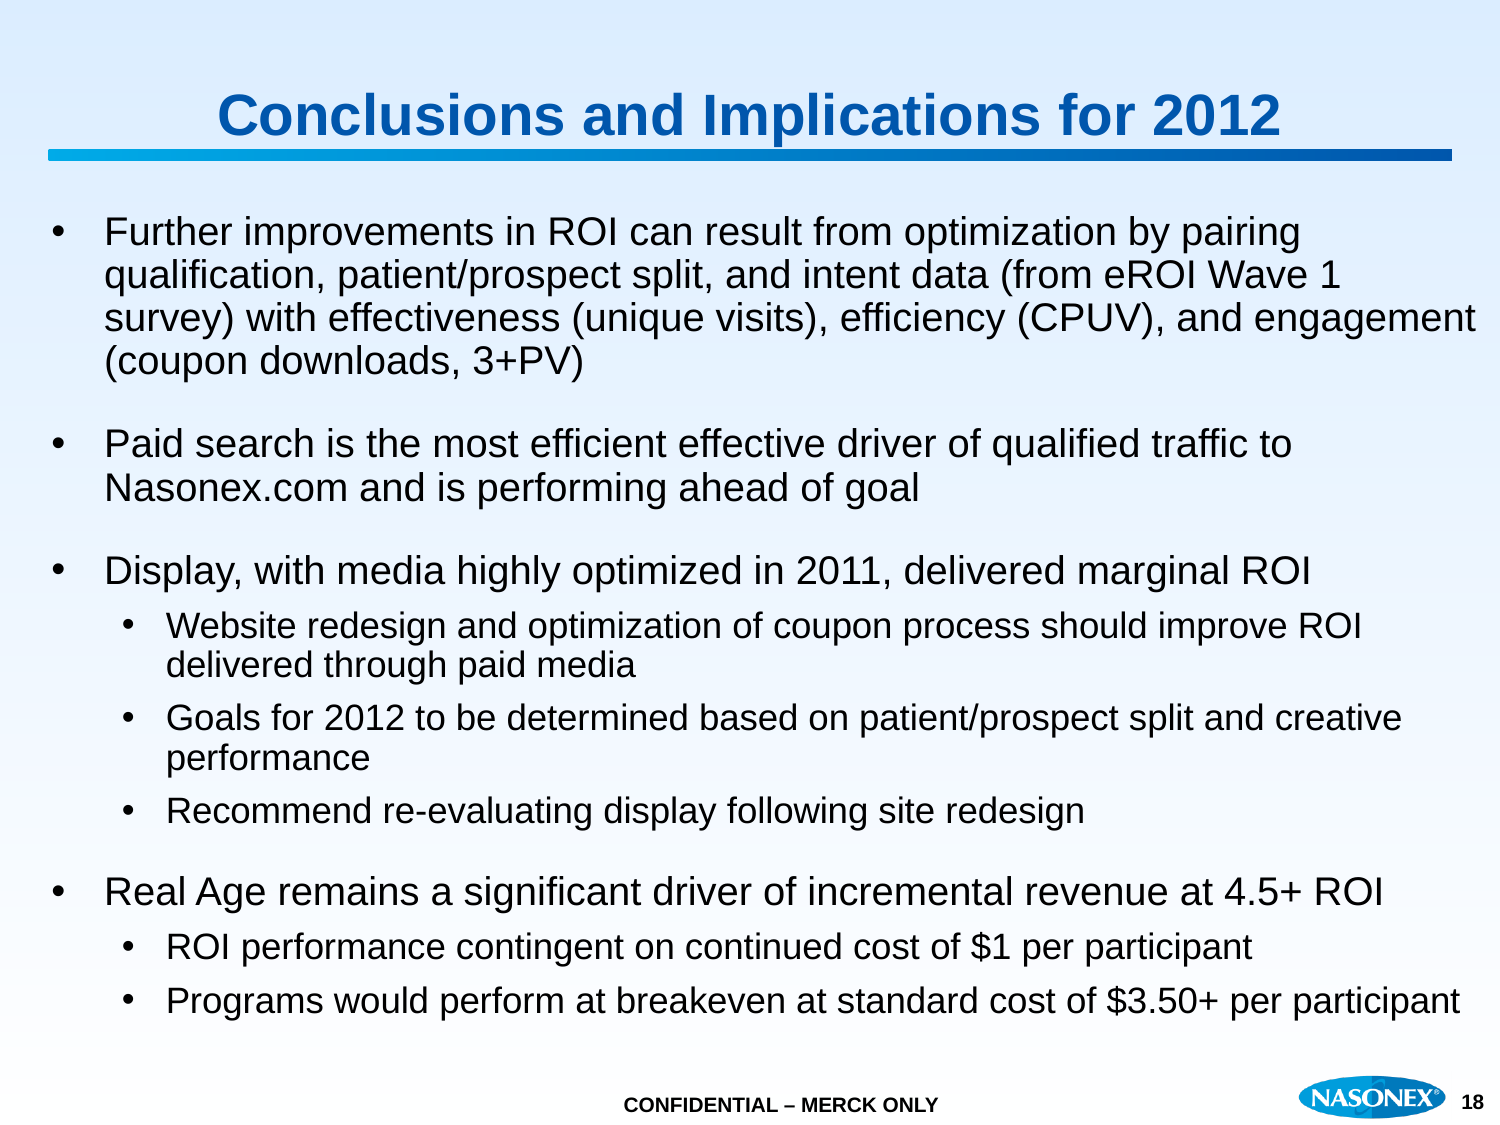

# Conclusions and Implications for 2012

Further improvements in ROI can result from optimization by pairing qualification, patient/prospect split, and intent data (from eROI Wave 1 survey) with effectiveness (unique visits), efficiency (CPUV), and engagement (coupon downloads, 3+PV)
Paid search is the most efficient effective driver of qualified traffic to Nasonex.com and is performing ahead of goal
Display, with media highly optimized in 2011, delivered marginal ROI
Website redesign and optimization of coupon process should improve ROI delivered through paid media
Goals for 2012 to be determined based on patient/prospect split and creative performance
Recommend re-evaluating display following site redesign
Real Age remains a significant driver of incremental revenue at 4.5+ ROI
ROI performance contingent on continued cost of $1 per participant
Programs would perform at breakeven at standard cost of $3.50+ per participant
18
CONFIDENTIAL – MERCK ONLY